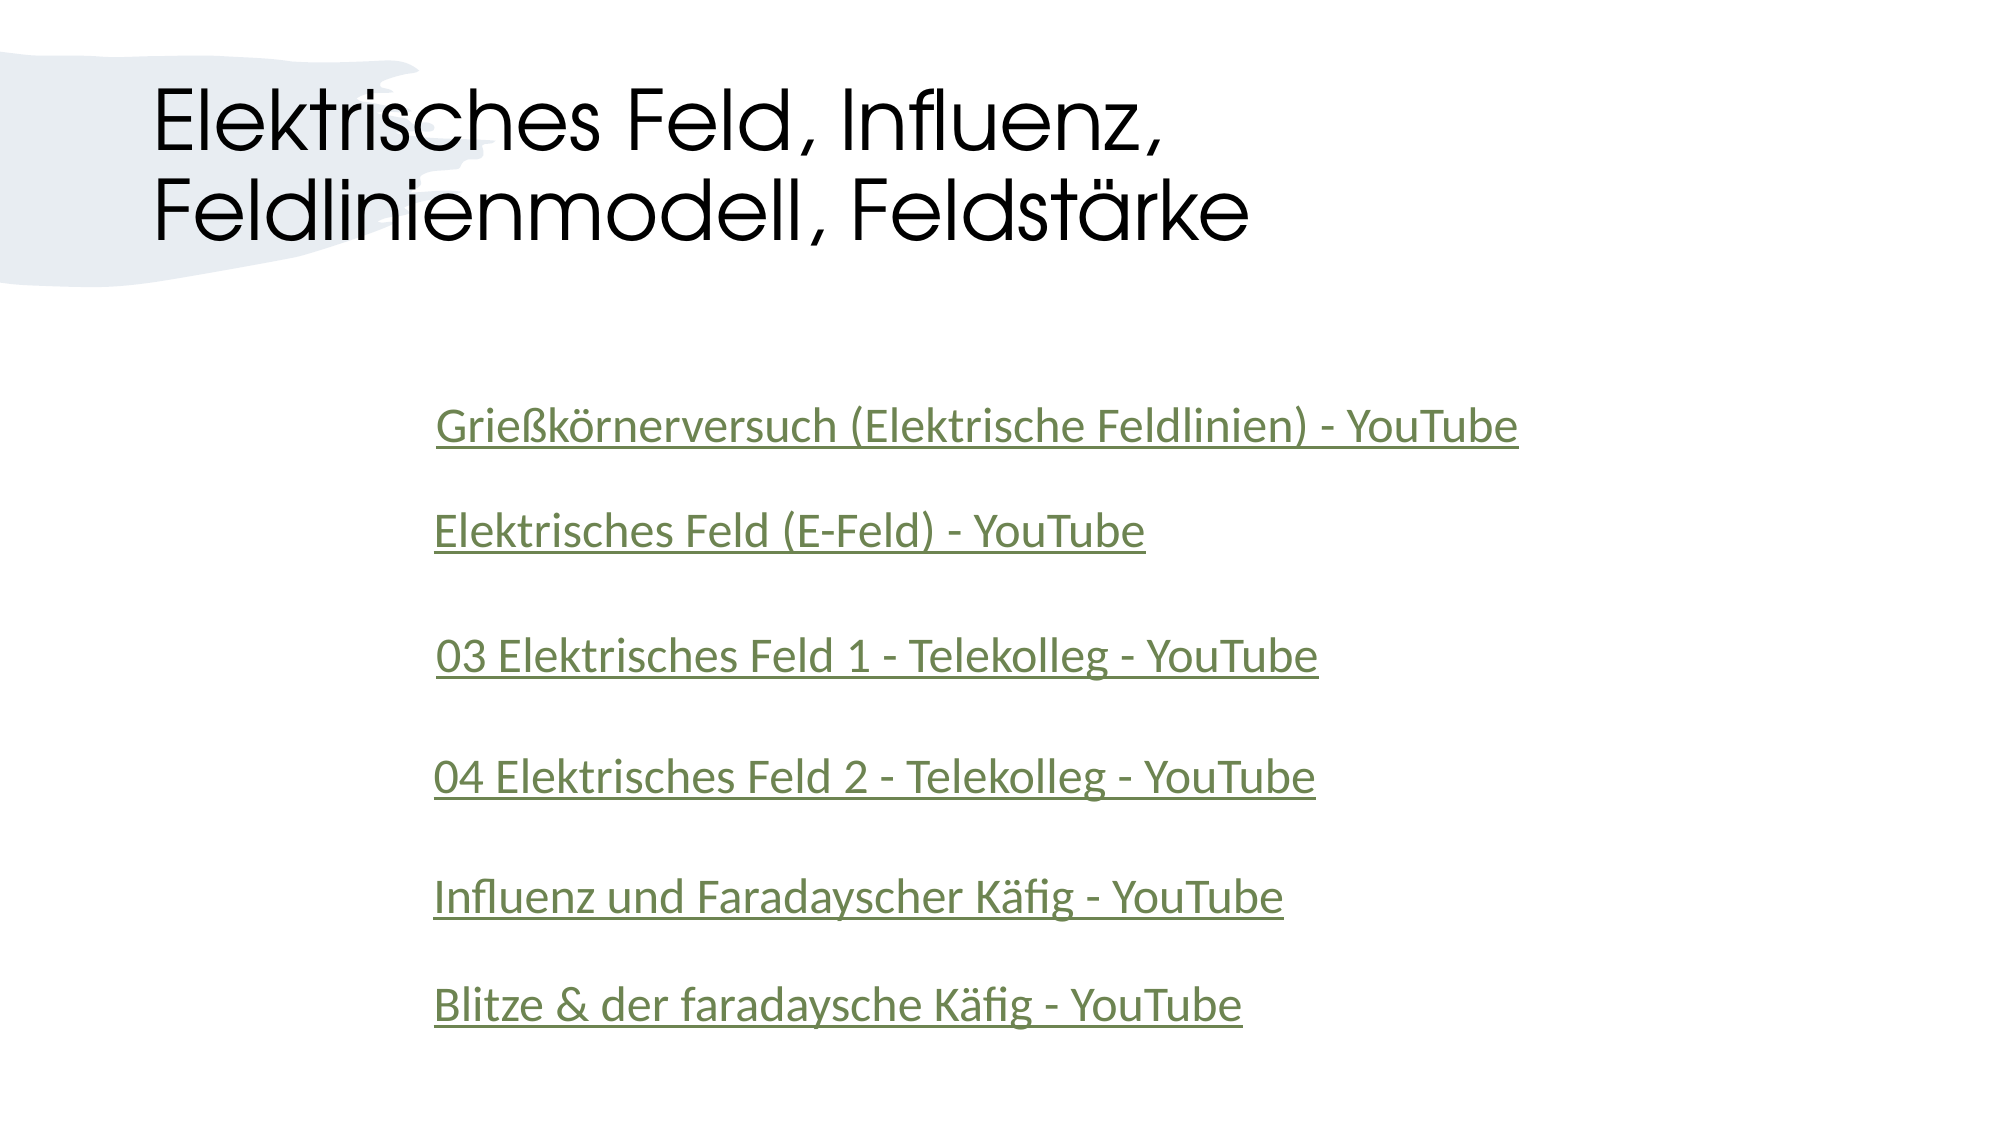

# Elektrisches Feld, Influenz, Feldlinienmodell, Feldstärke
Grießkörnerversuch (Elektrische Feldlinien) - YouTube
Elektrisches Feld (E-Feld) - YouTube
03 Elektrisches Feld 1 - Telekolleg - YouTube
04 Elektrisches Feld 2 - Telekolleg - YouTube
Influenz und Faradayscher Käfig - YouTube
Blitze & der faradaysche Käfig - YouTube